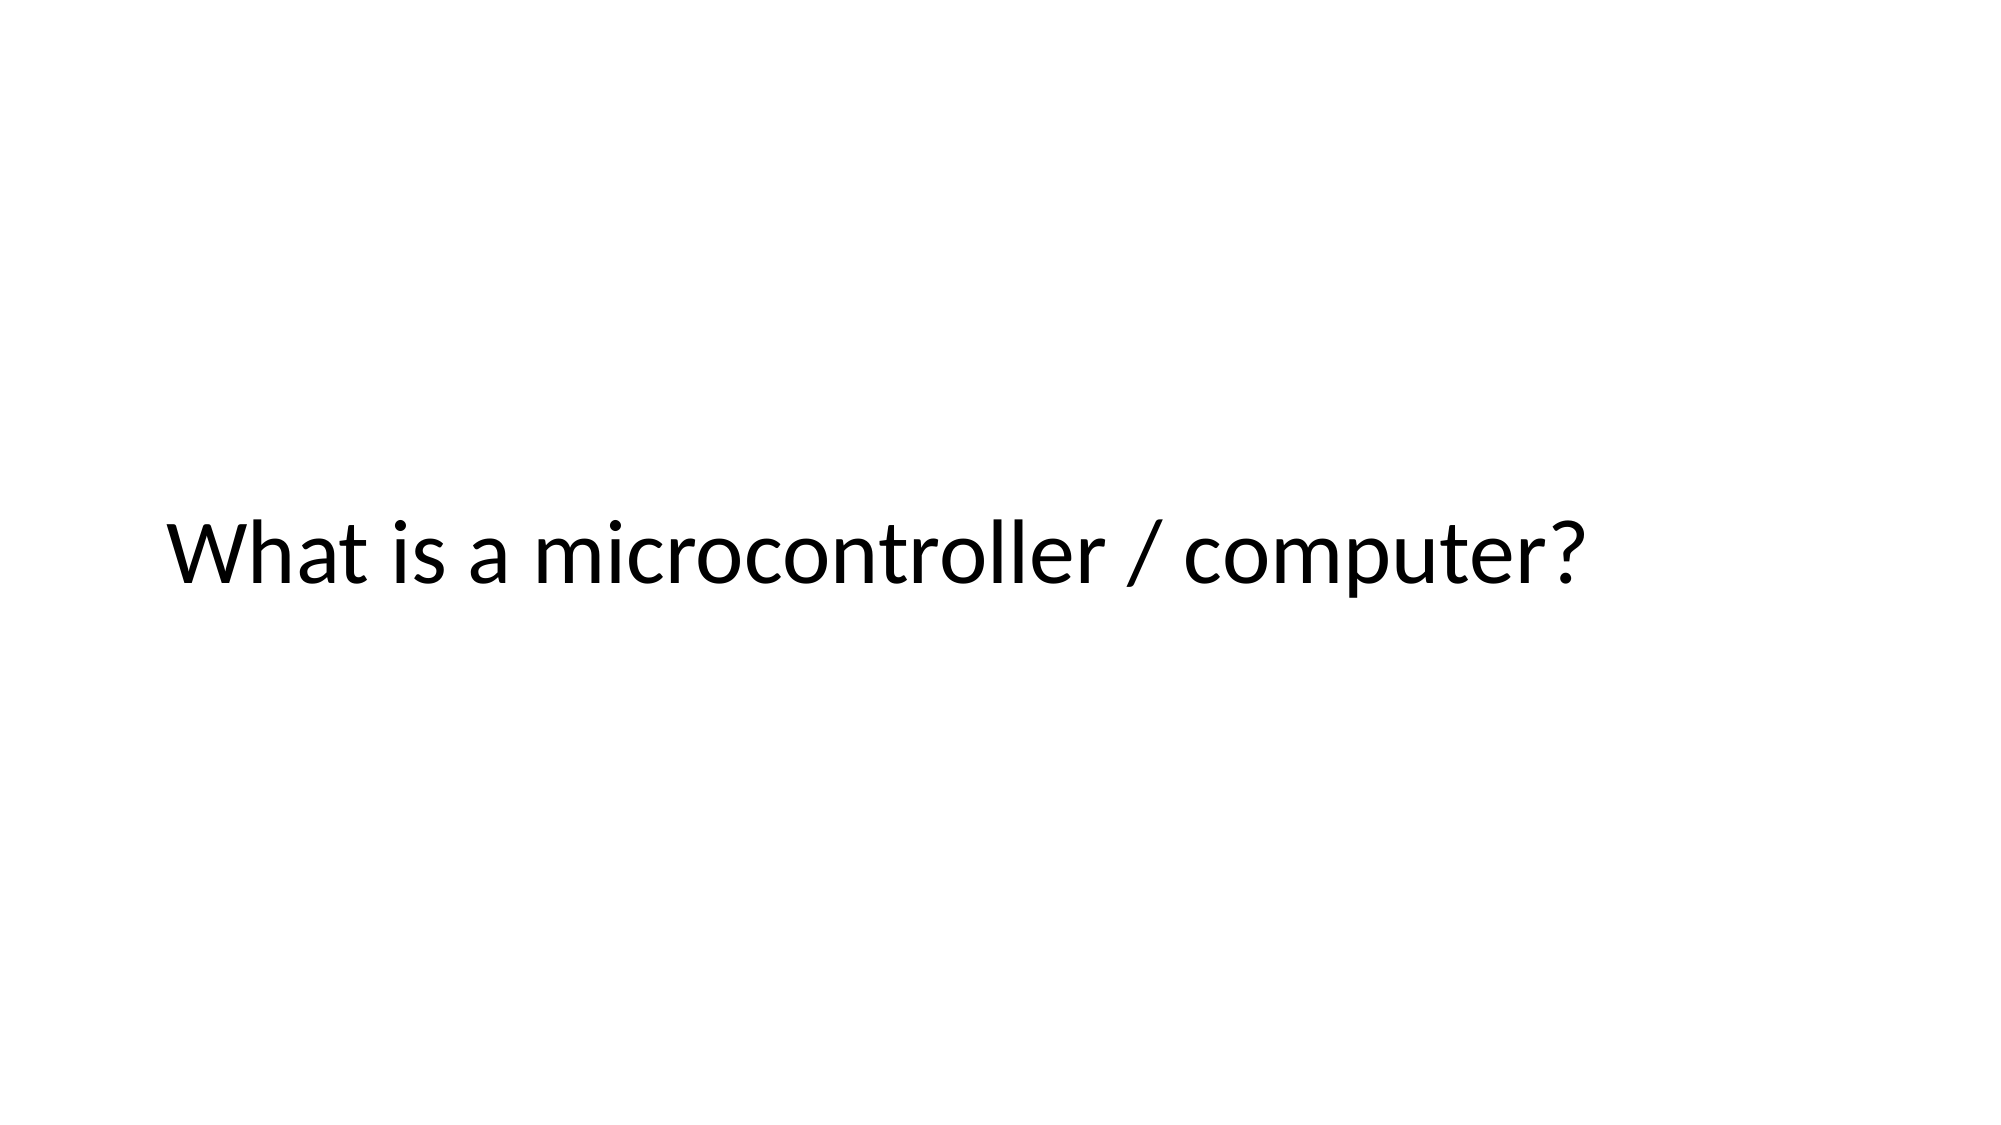

# What is a microcontroller / computer?